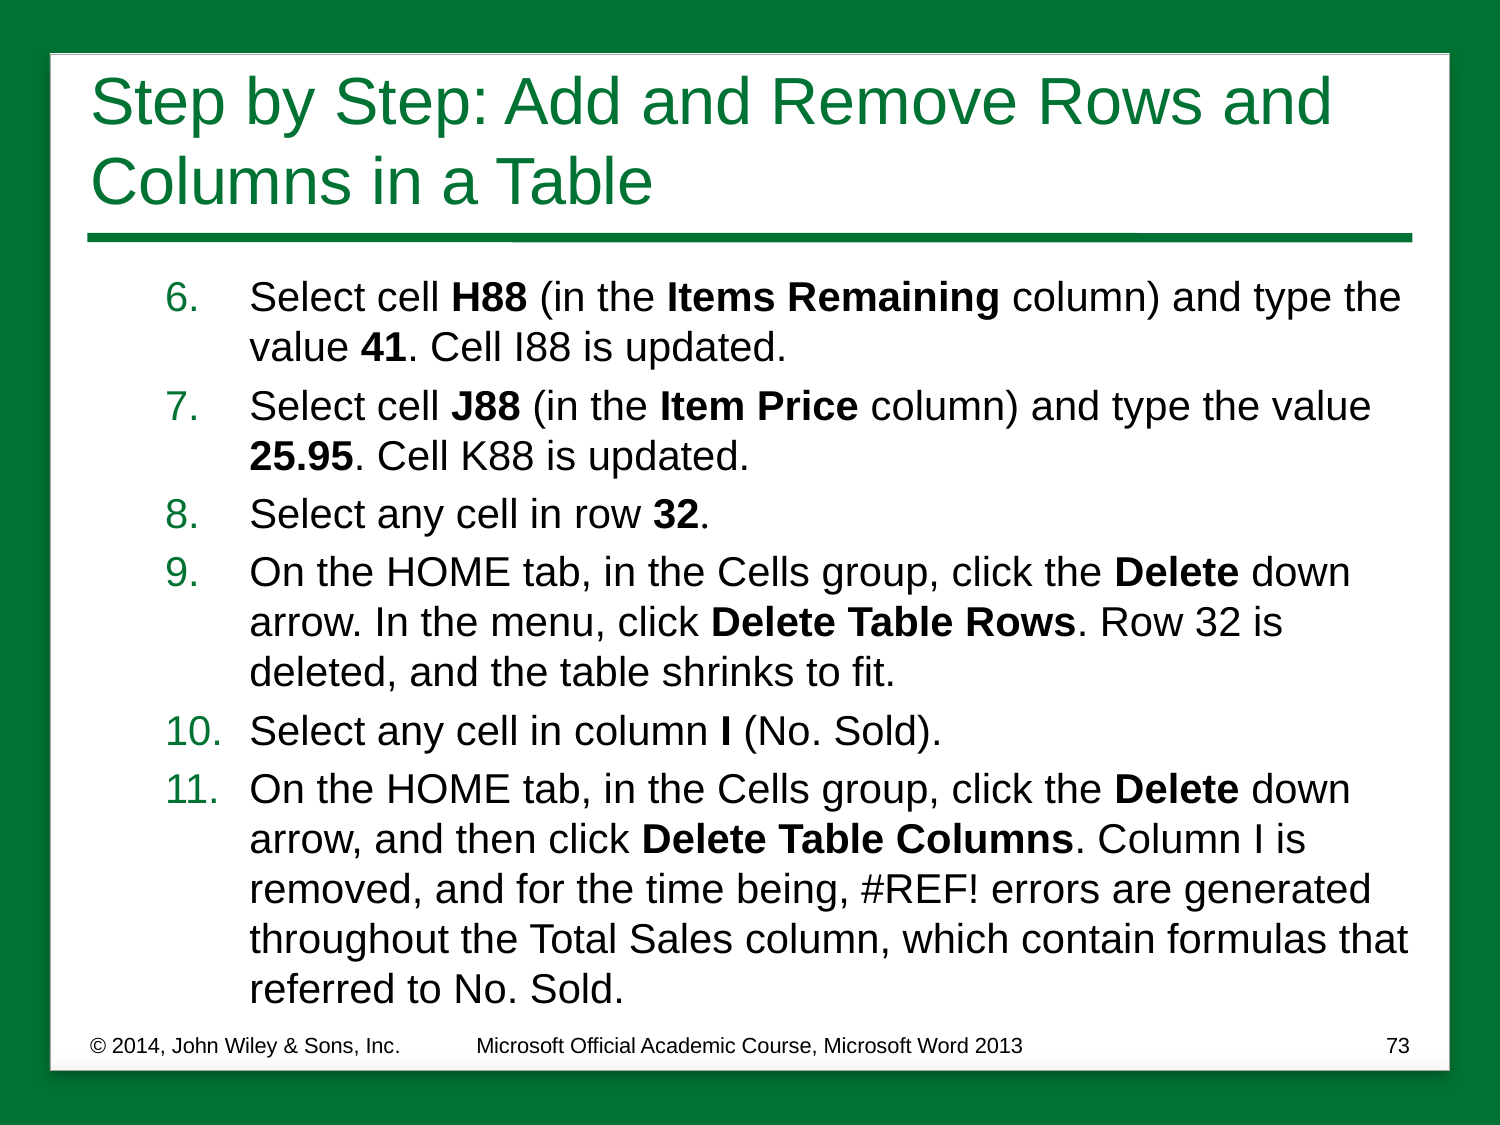

# Step by Step: Add and Remove Rows and Columns in a Table
Select cell H88 (in the Items Remaining column) and type the value 41. Cell I88 is updated.
Select cell J88 (in the Item Price column) and type the value 25.95. Cell K88 is updated.
Select any cell in row 32.
On the HOME tab, in the Cells group, click the Delete down arrow. In the menu, click Delete Table Rows. Row 32 is deleted, and the table shrinks to fit.
Select any cell in column I (No. Sold).
On the HOME tab, in the Cells group, click the Delete down arrow, and then click Delete Table Columns. Column I is removed, and for the time being, #REF! errors are generated throughout the Total Sales column, which contain formulas that referred to No. Sold.

© 2014, John Wiley & Sons, Inc.
Microsoft Official Academic Course, Microsoft Word 2013
73